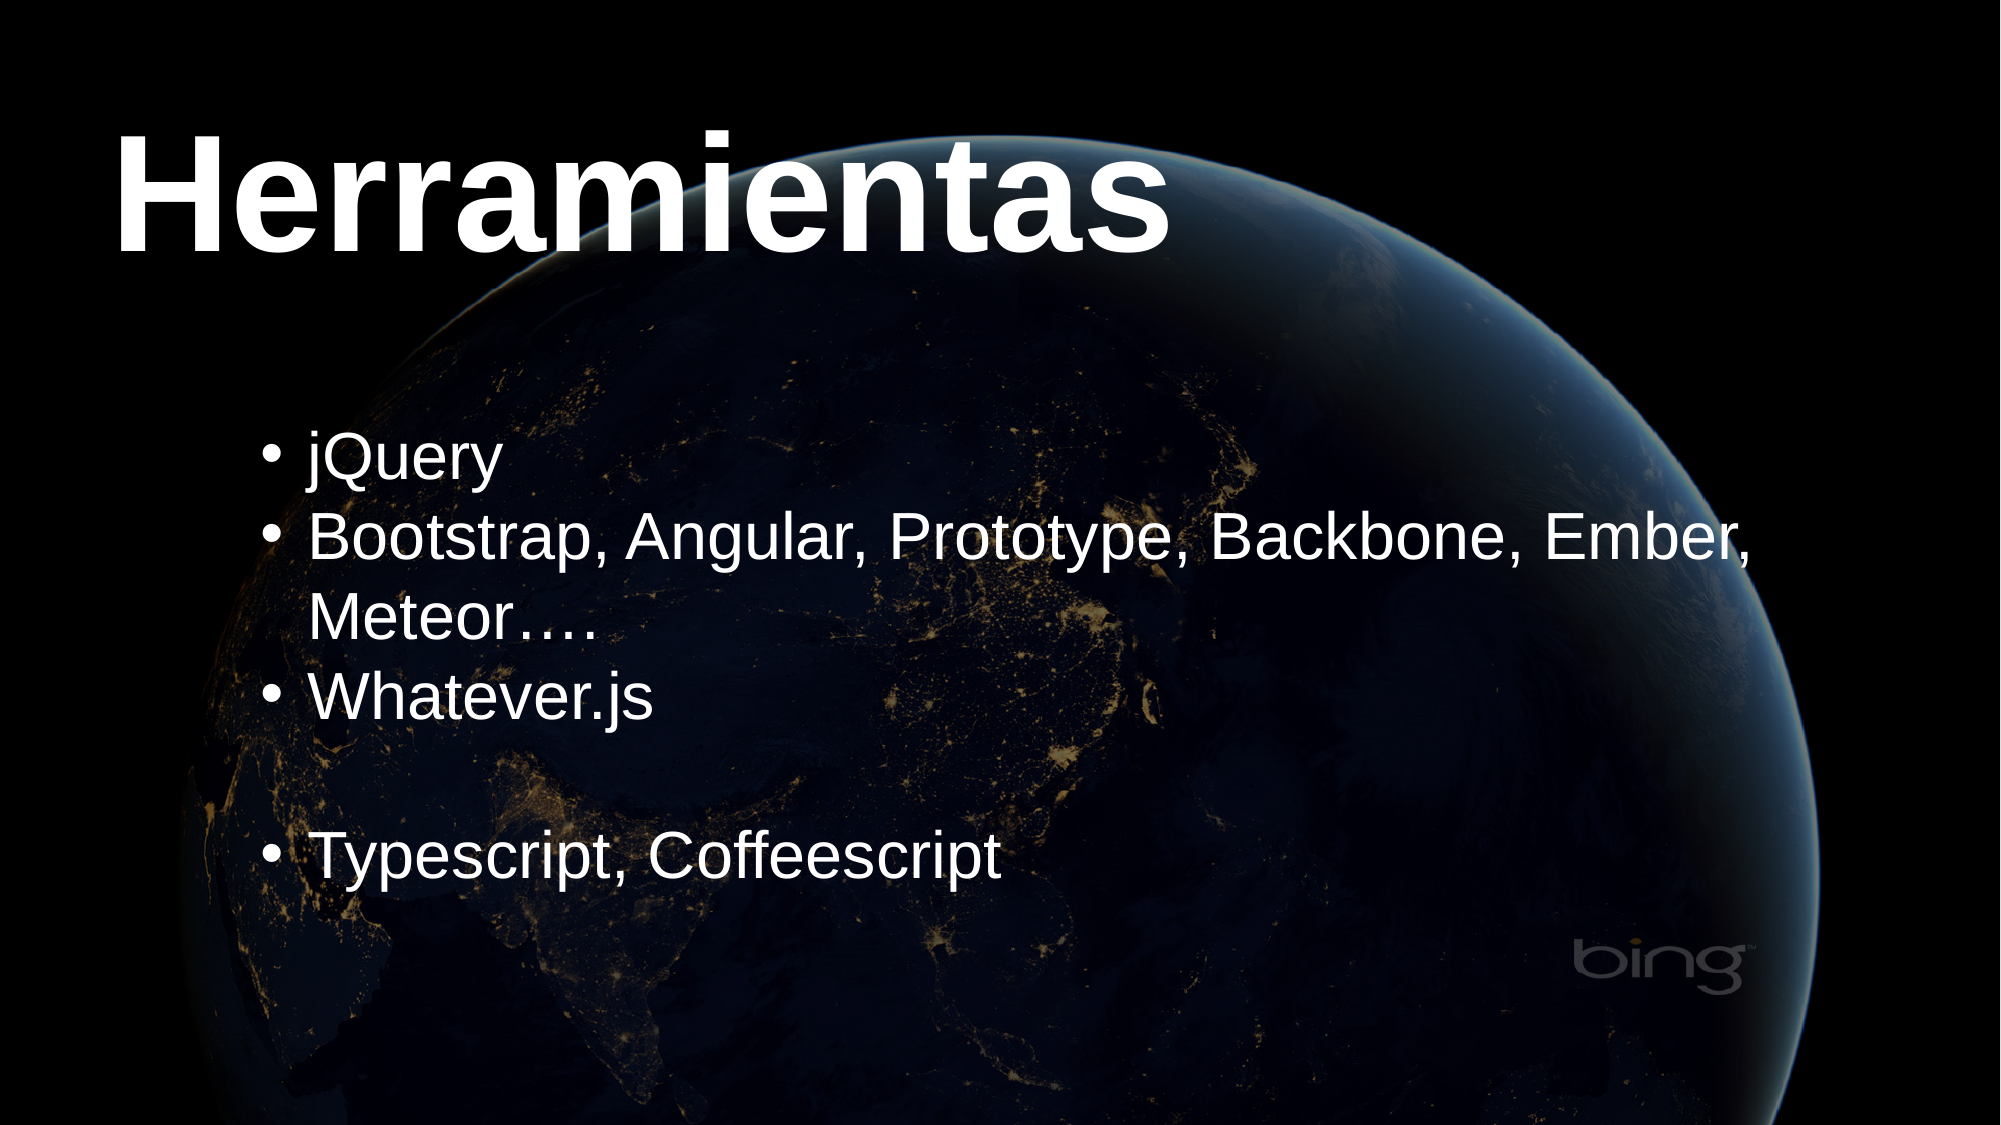

Herramientas
jQuery
Bootstrap, Angular, Prototype, Backbone, Ember, Meteor….
Whatever.js

Typescript, Coffeescript